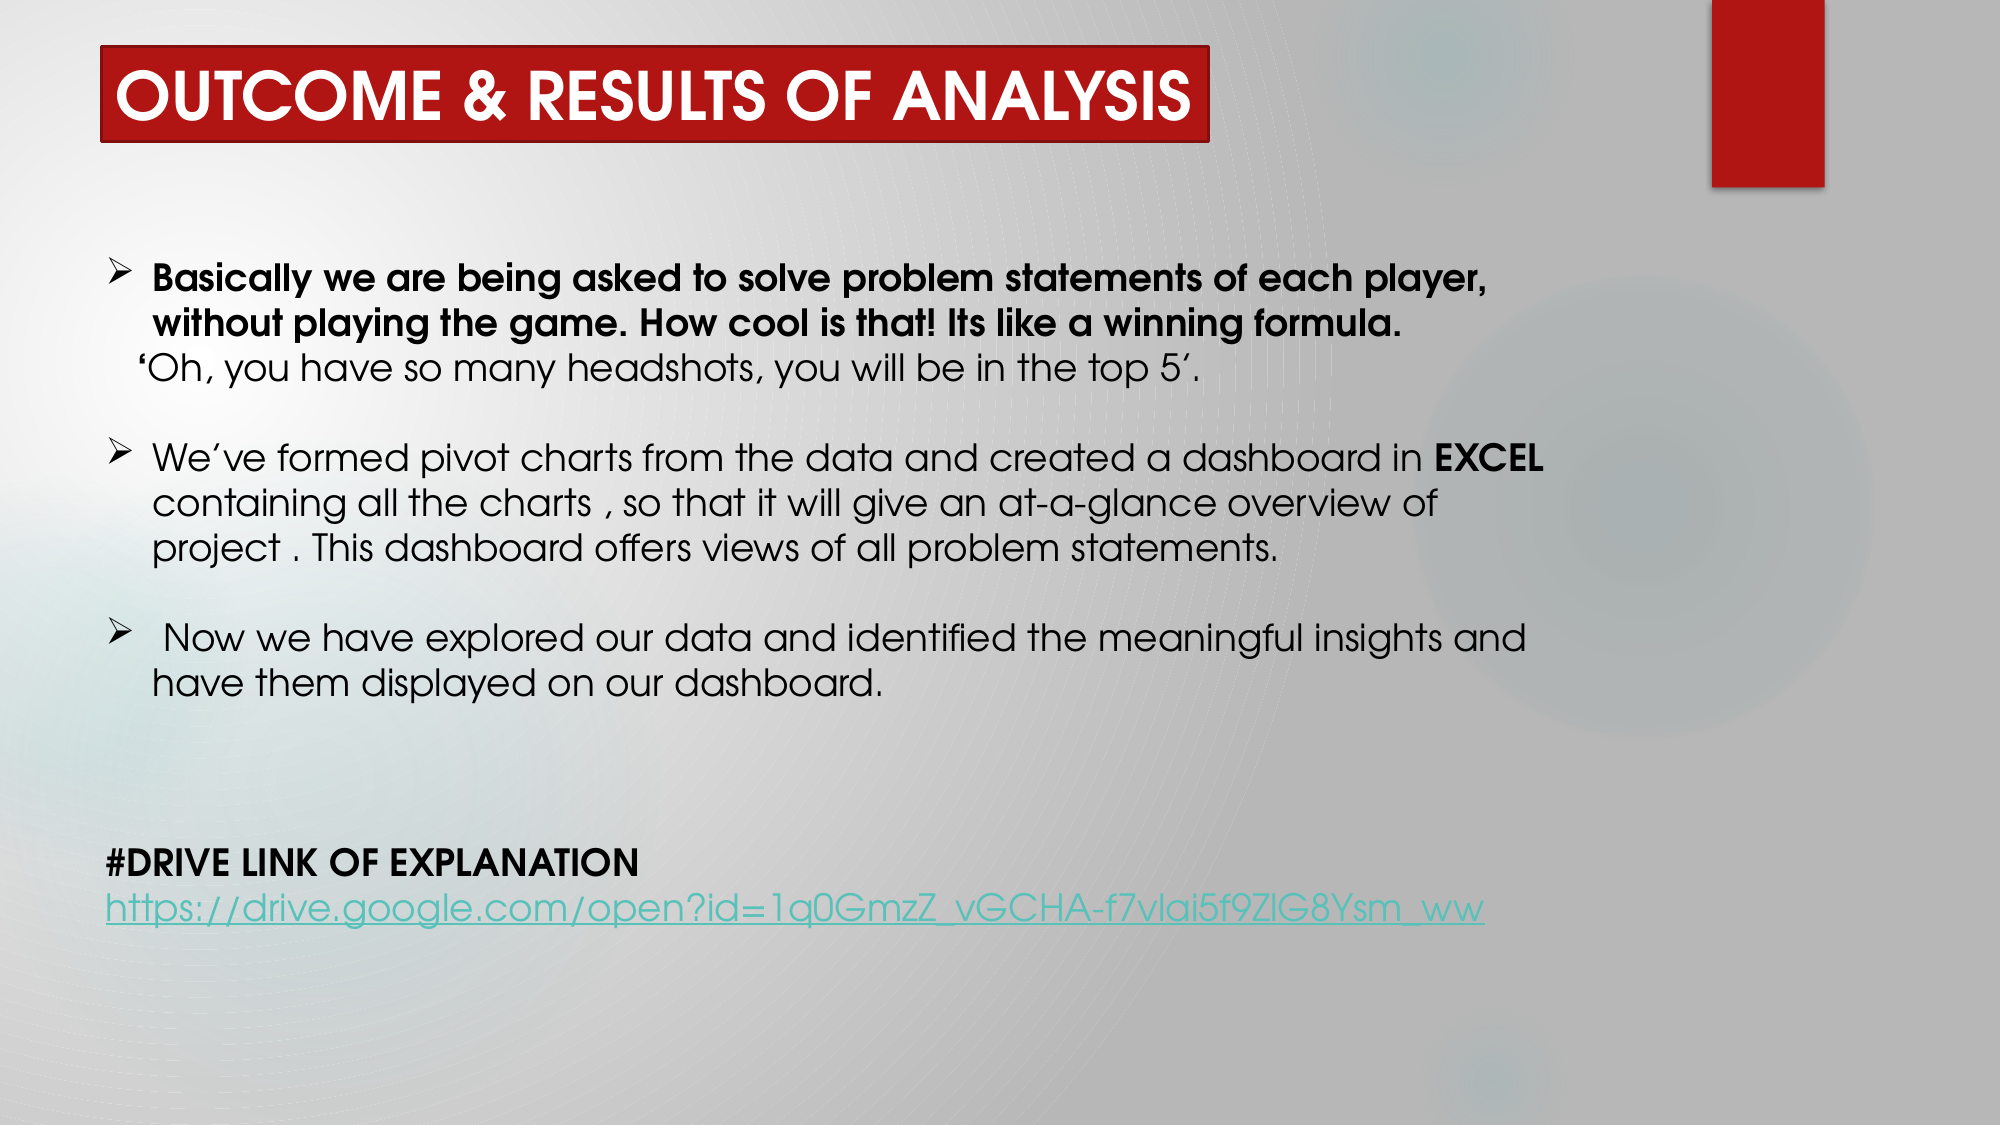

OUTCOME & RESULTS OF ANALYSIS

Basically we are being asked to solve problem statements of each player, without playing the game. How cool is that! Its like a winning formula.
   ‘Oh, you have so many headshots, you will be in the top 5’.

We’ve formed pivot charts from the data and created a dashboard in EXCEL containing all the charts , so that it will give an at-a-glance overview of project . This dashboard offers views of all problem statements.

 Now we have explored our data and identified the meaningful insights and have them displayed on our dashboard.

#DRIVE LINK OF EXPLANATION
https://drive.google.com/open?id=1q0GmzZ_vGCHA-f7vlai5f9ZlG8Ysm_ww